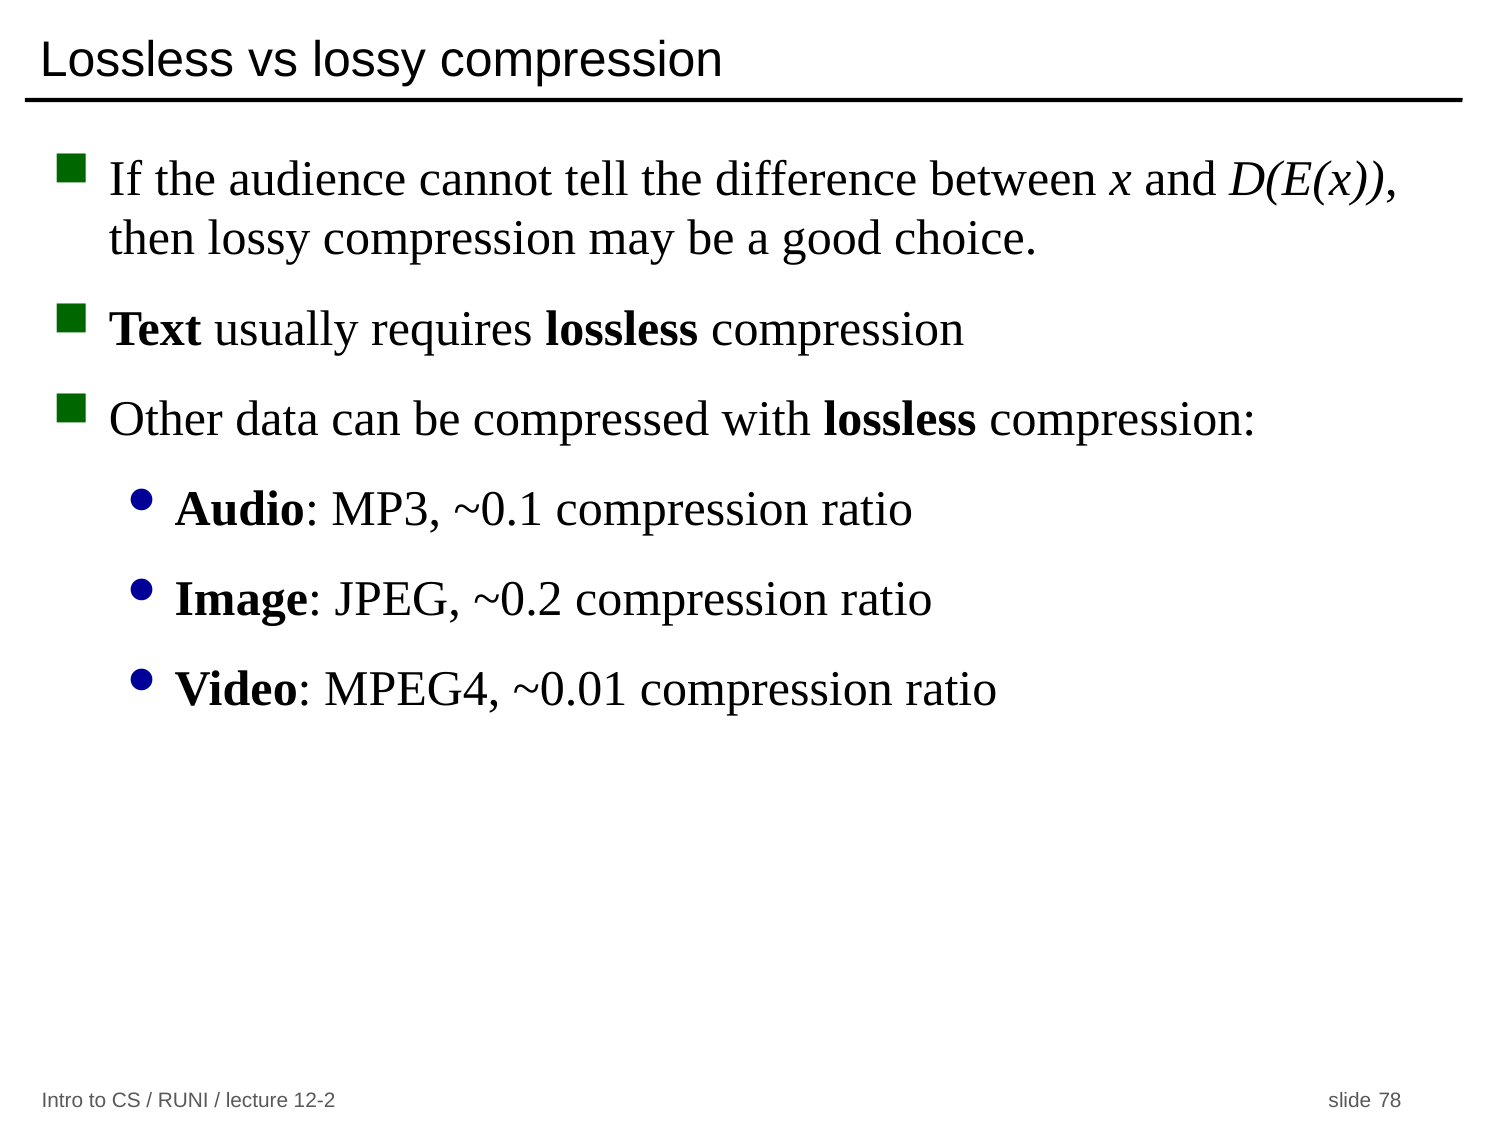

# Lossless vs lossy compression
If the audience cannot tell the difference between x and D(E(x)), then lossy compression may be a good choice.
Text usually requires lossless compression
Other data can be compressed with lossless compression:
Audio: MP3, ~0.1 compression ratio
Image: JPEG, ~0.2 compression ratio
Video: MPEG4, ~0.01 compression ratio